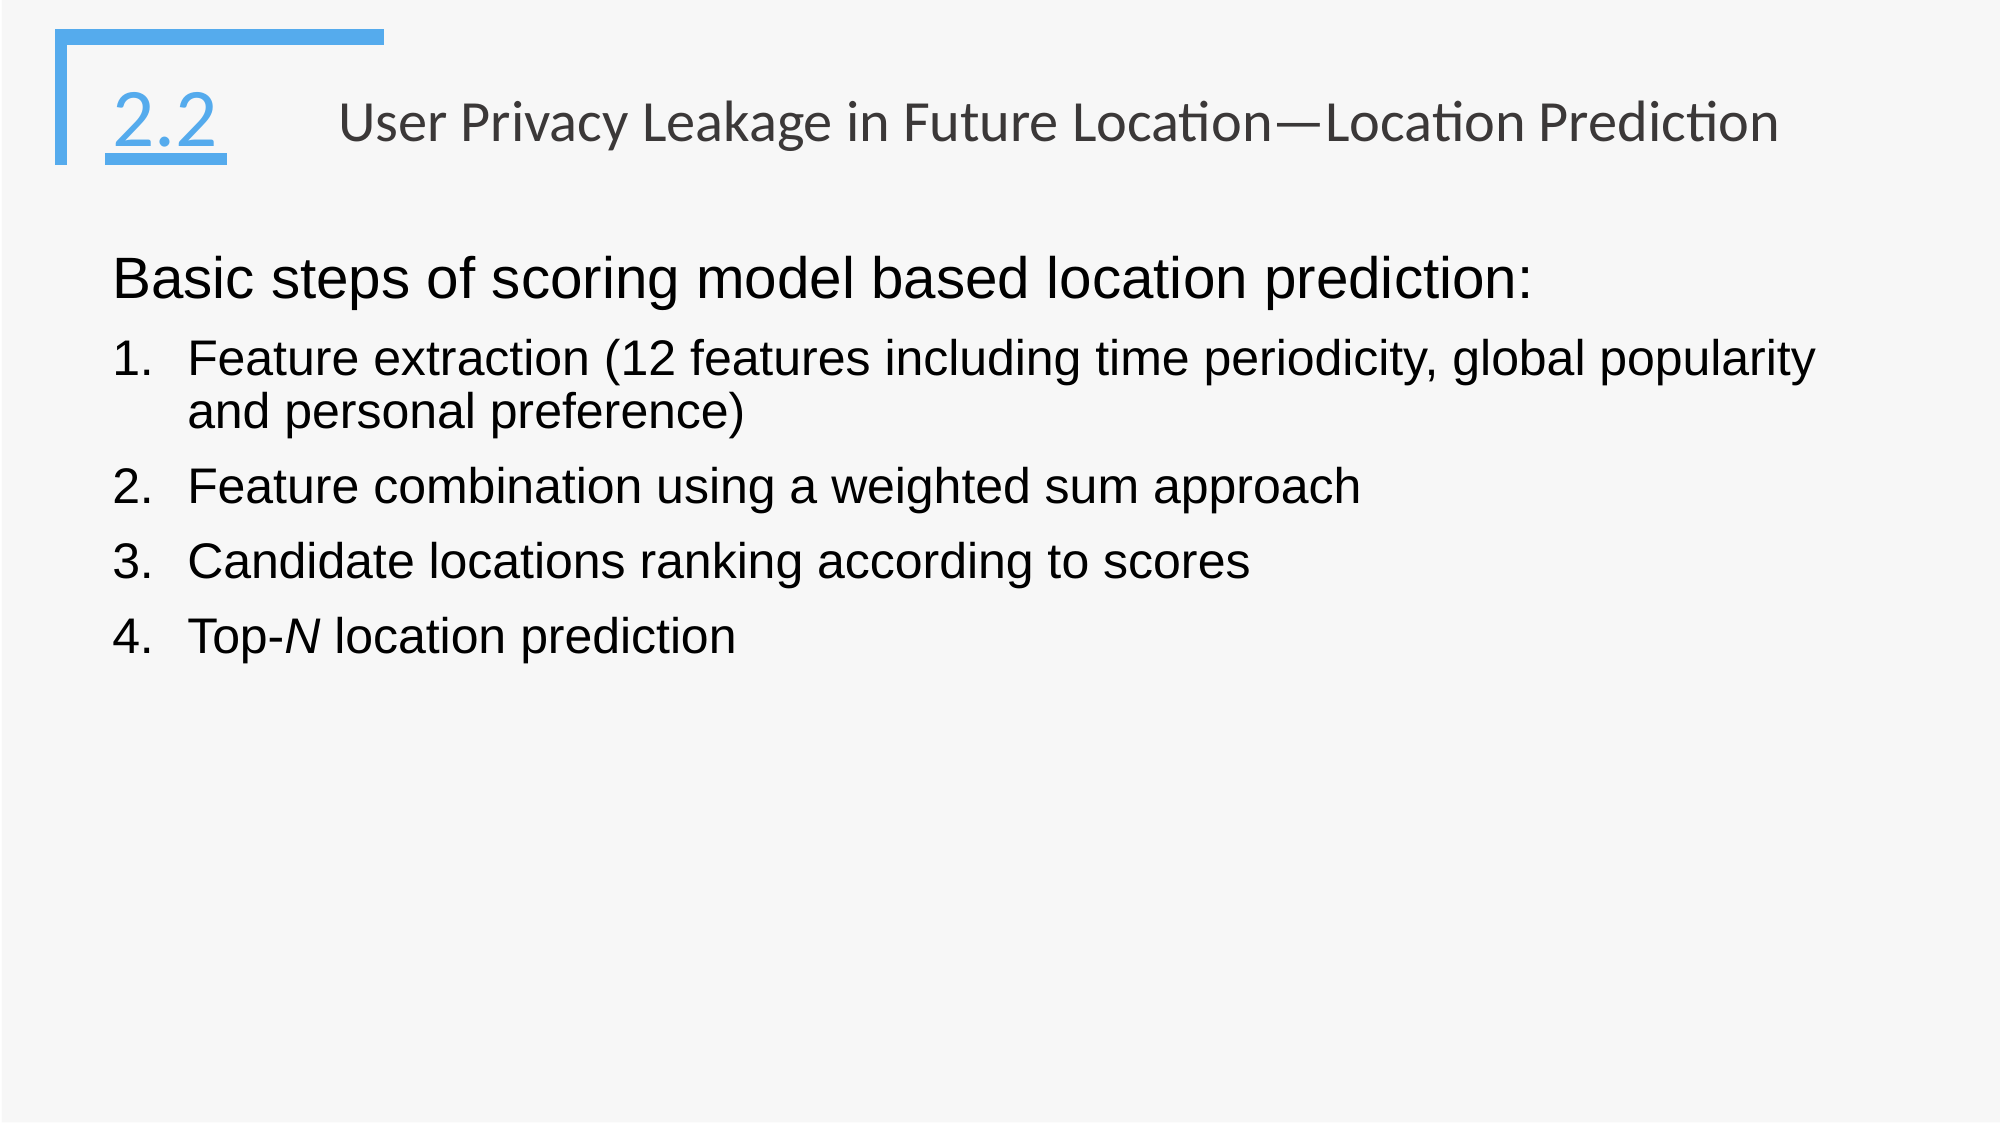

2.2
User Privacy Leakage in Future Location—Location Prediction
Basic steps of scoring model based location prediction:
Feature extraction (12 features including time periodicity, global popularity and personal preference)
Feature combination using a weighted sum approach
Candidate locations ranking according to scores
Top-N location prediction